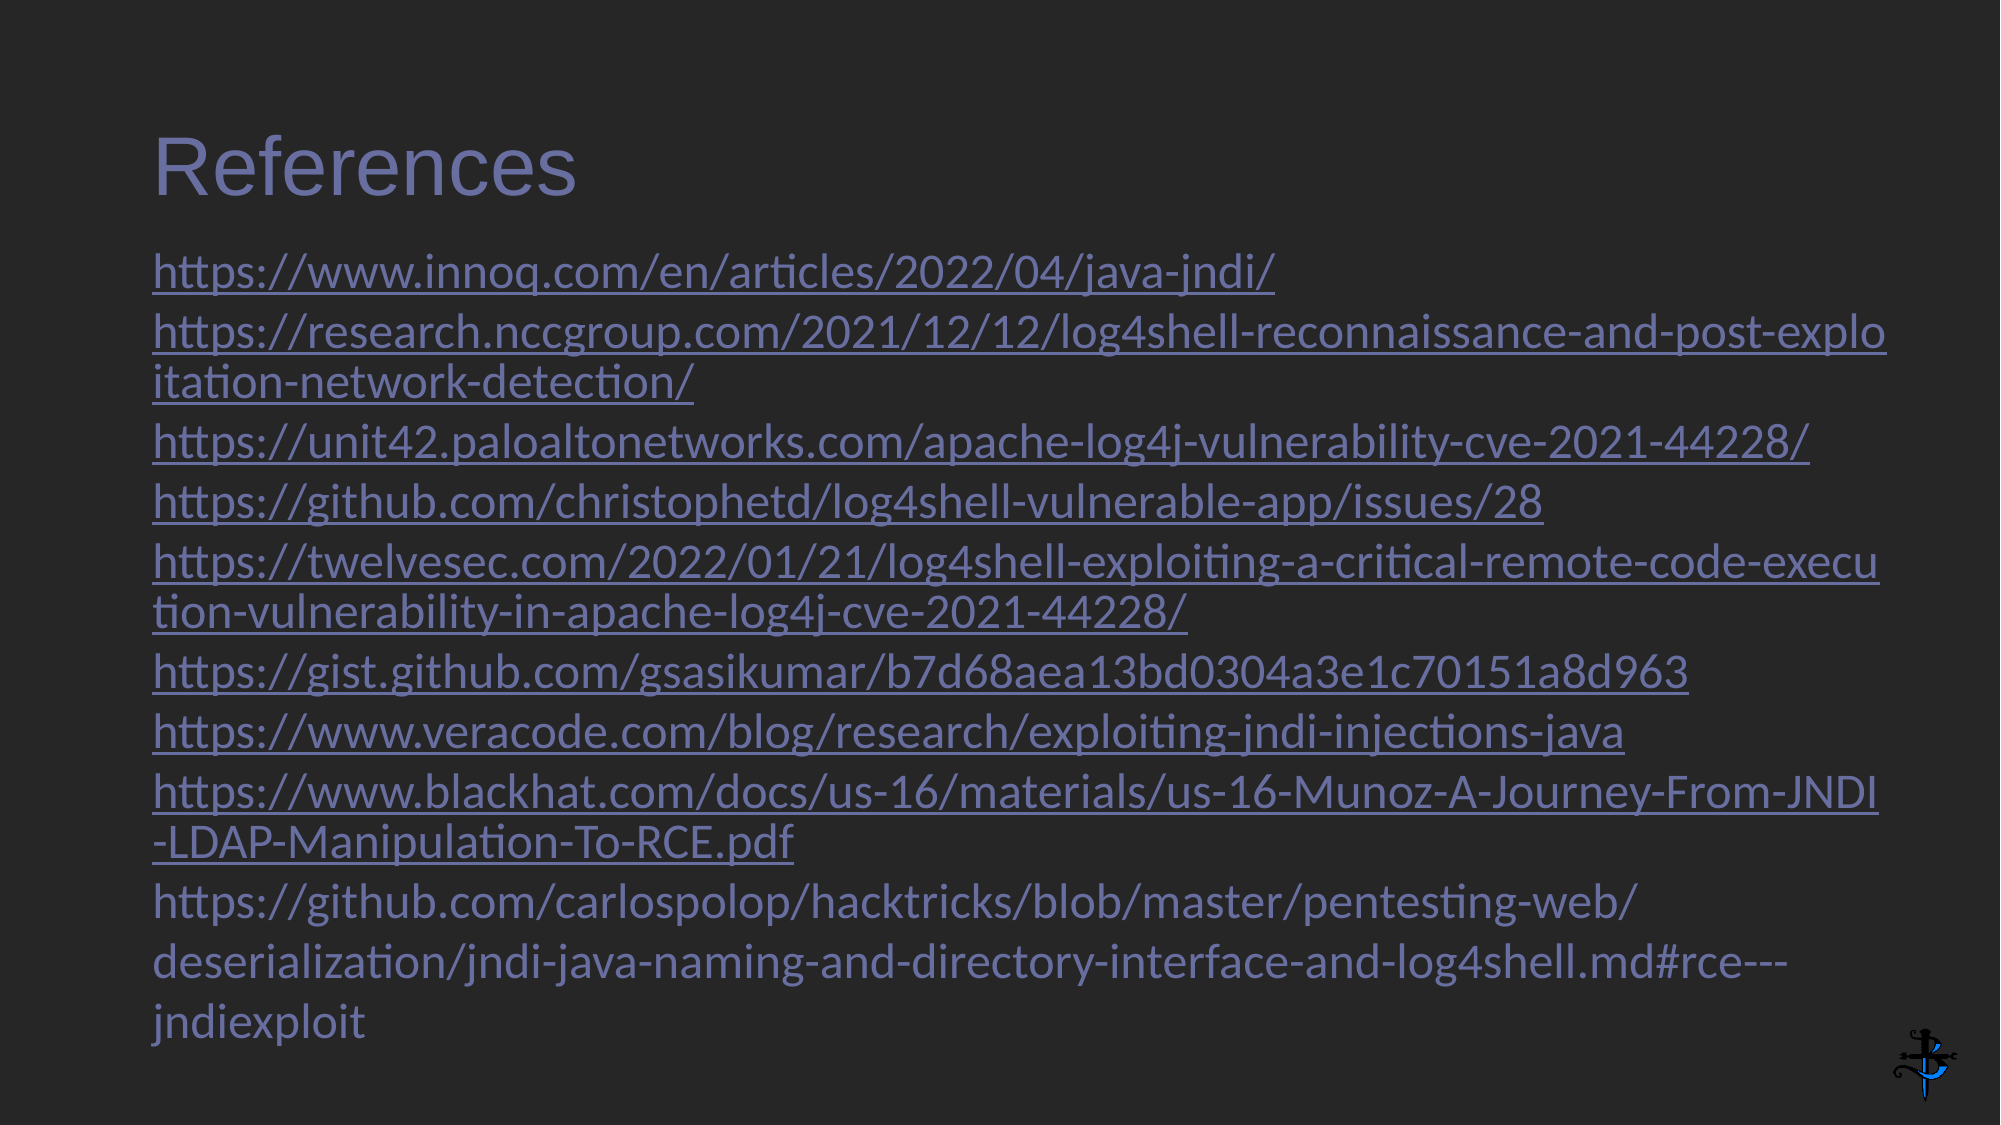

# References
https://www.innoq.com/en/articles/2022/04/java-jndi/
https://research.nccgroup.com/2021/12/12/log4shell-reconnaissance-and-post-exploitation-network-detection/
https://unit42.paloaltonetworks.com/apache-log4j-vulnerability-cve-2021-44228/
https://github.com/christophetd/log4shell-vulnerable-app/issues/28
https://twelvesec.com/2022/01/21/log4shell-exploiting-a-critical-remote-code-execution-vulnerability-in-apache-log4j-cve-2021-44228/
https://gist.github.com/gsasikumar/b7d68aea13bd0304a3e1c70151a8d963
https://www.veracode.com/blog/research/exploiting-jndi-injections-java
https://www.blackhat.com/docs/us-16/materials/us-16-Munoz-A-Journey-From-JNDI-LDAP-Manipulation-To-RCE.pdf
https://github.com/carlospolop/hacktricks/blob/master/pentesting-web/deserialization/jndi-java-naming-and-directory-interface-and-log4shell.md#rce---jndiexploit